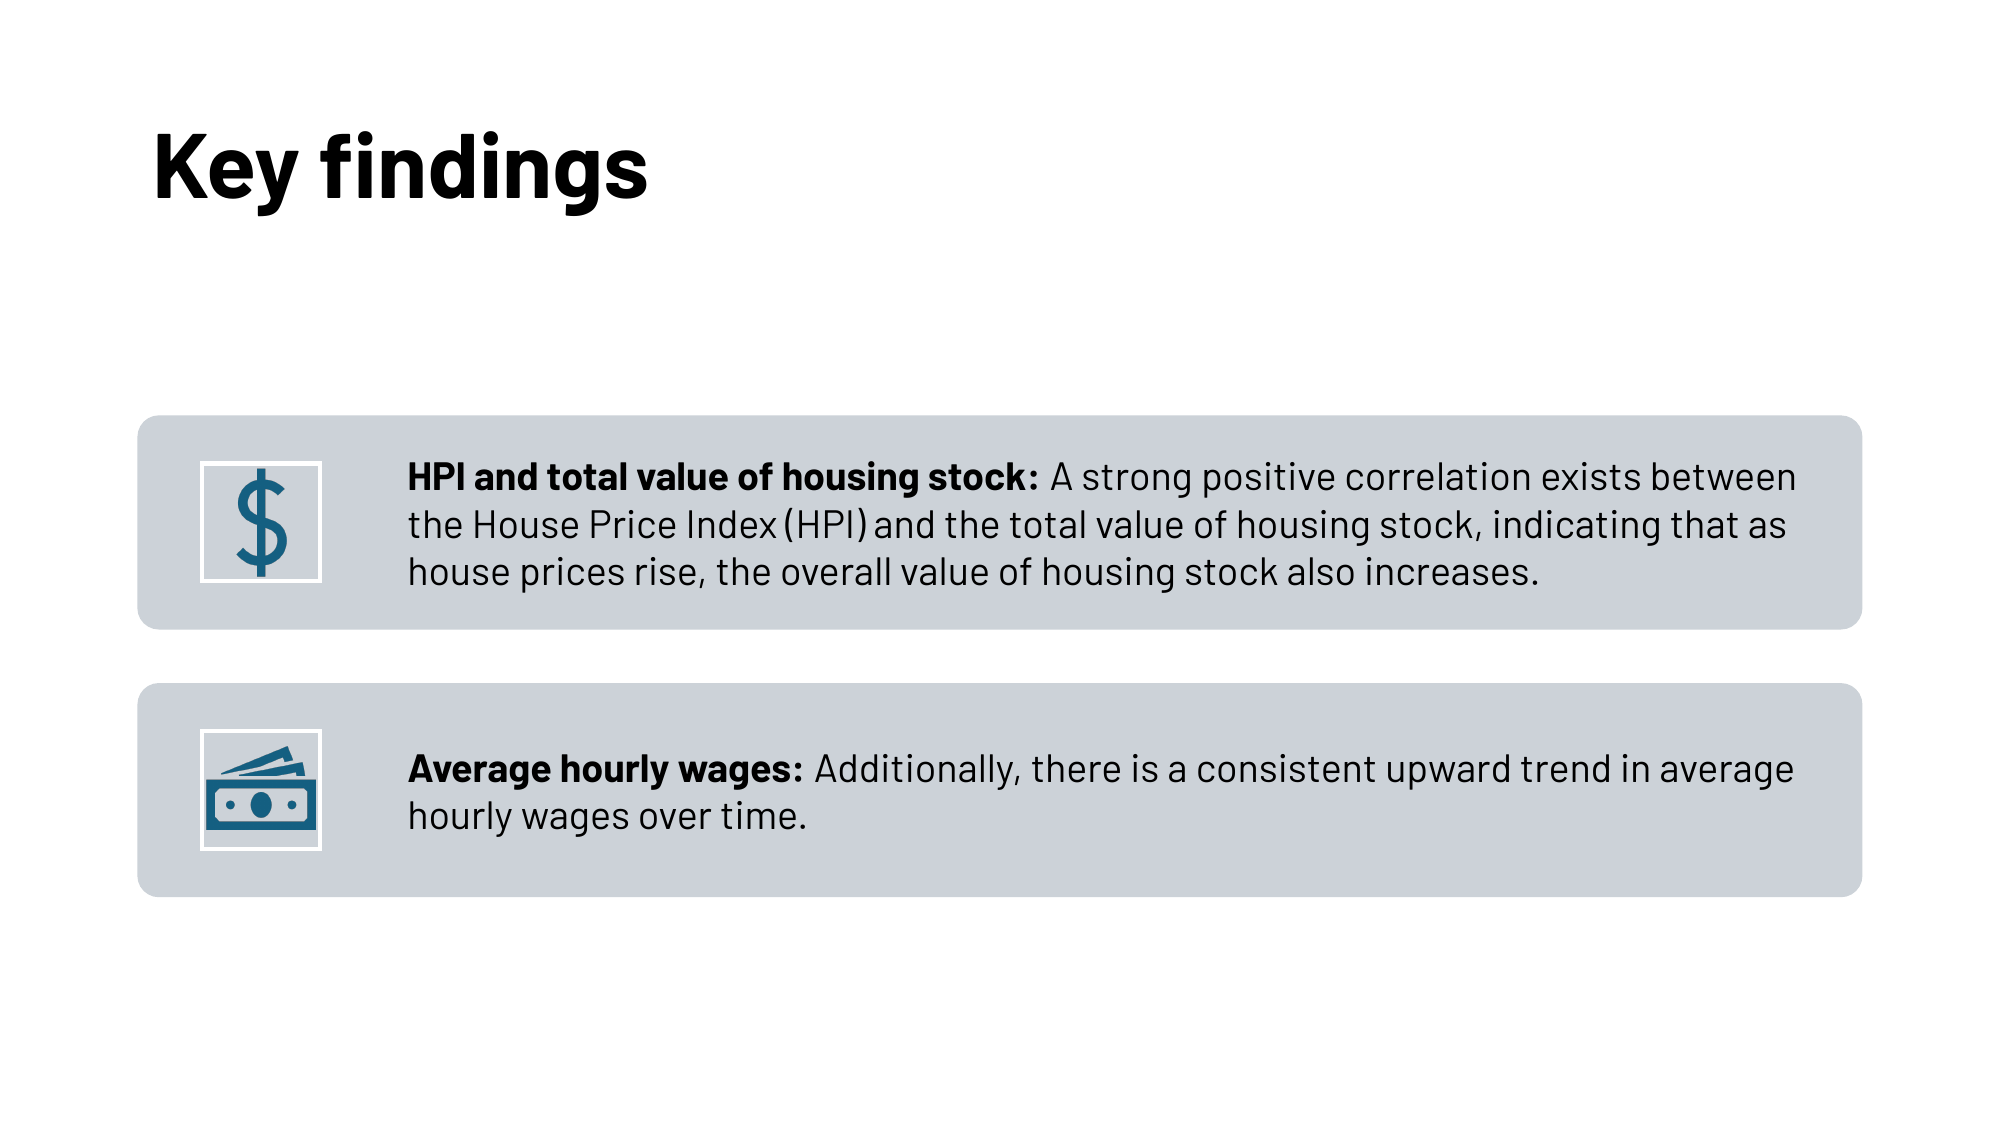

# Key findings
HPI and total value of housing stock: A strong positive correlation exists between the House Price Index (HPI) and the total value of housing stock, indicating that as house prices rise, the overall value of housing stock also increases.
Average hourly wages: Additionally, there is a consistent upward trend in average hourly wages over time.